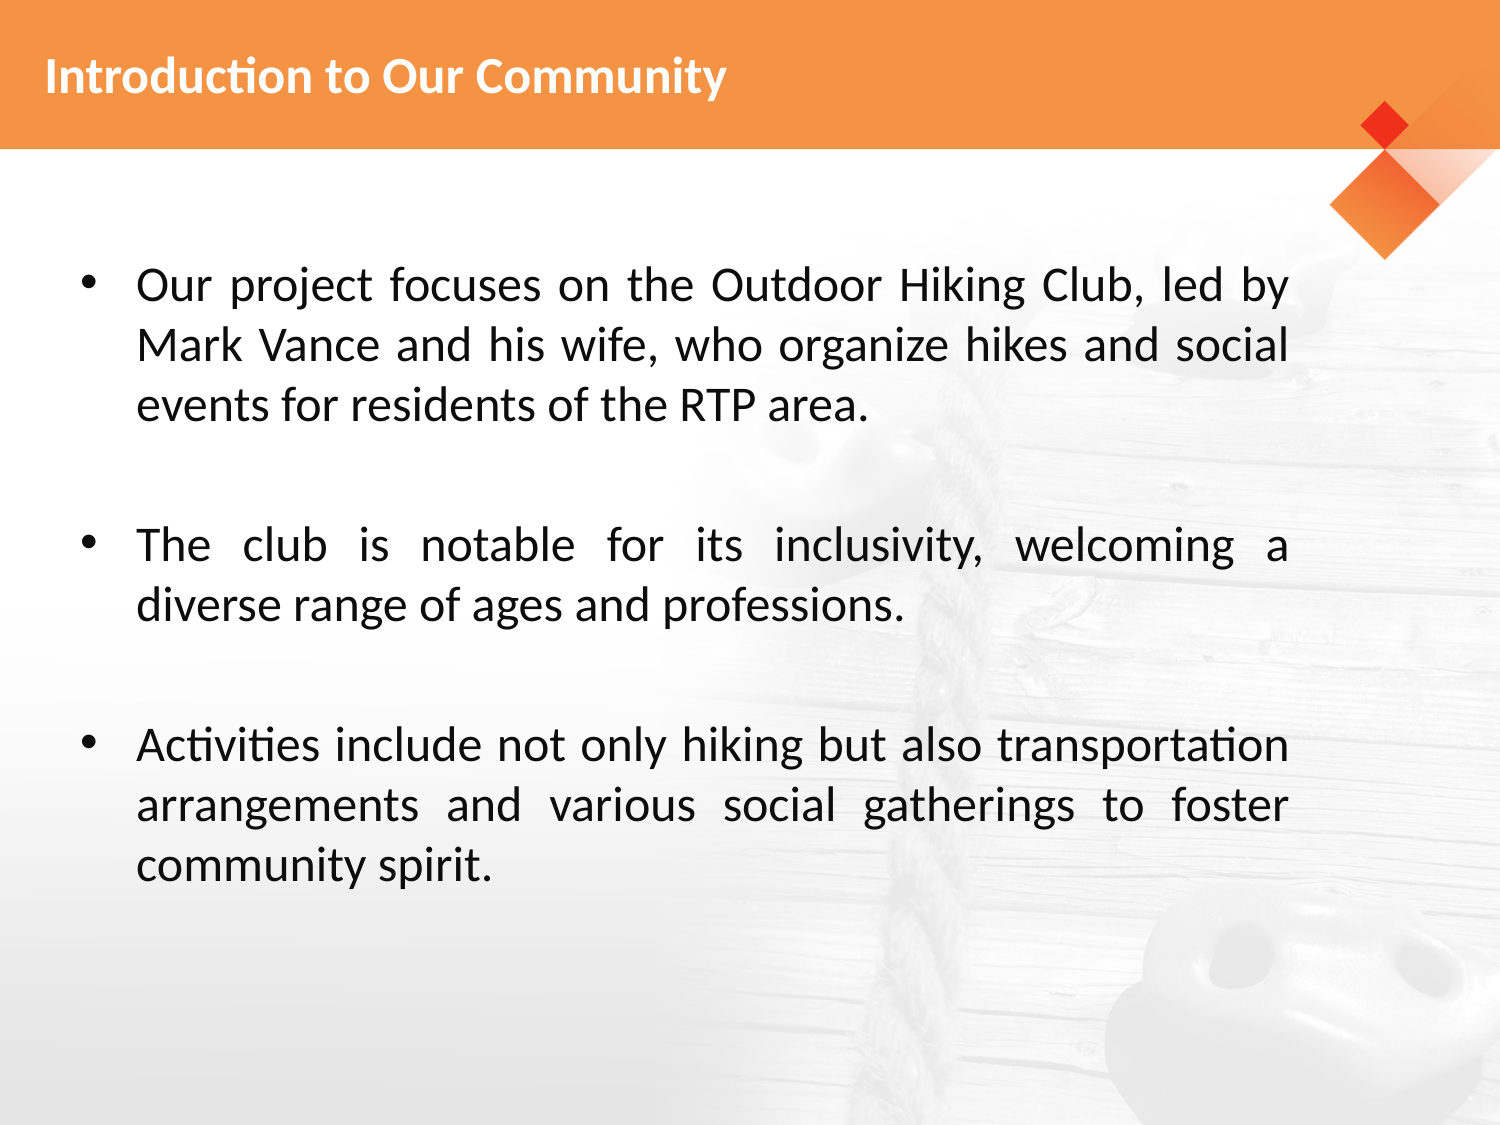

# Introduction to Our Community
Our project focuses on the Outdoor Hiking Club, led by Mark Vance and his wife, who organize hikes and social events for residents of the RTP area.

The club is notable for its inclusivity, welcoming a diverse range of ages and professions.

Activities include not only hiking but also transportation arrangements and various social gatherings to foster community spirit.